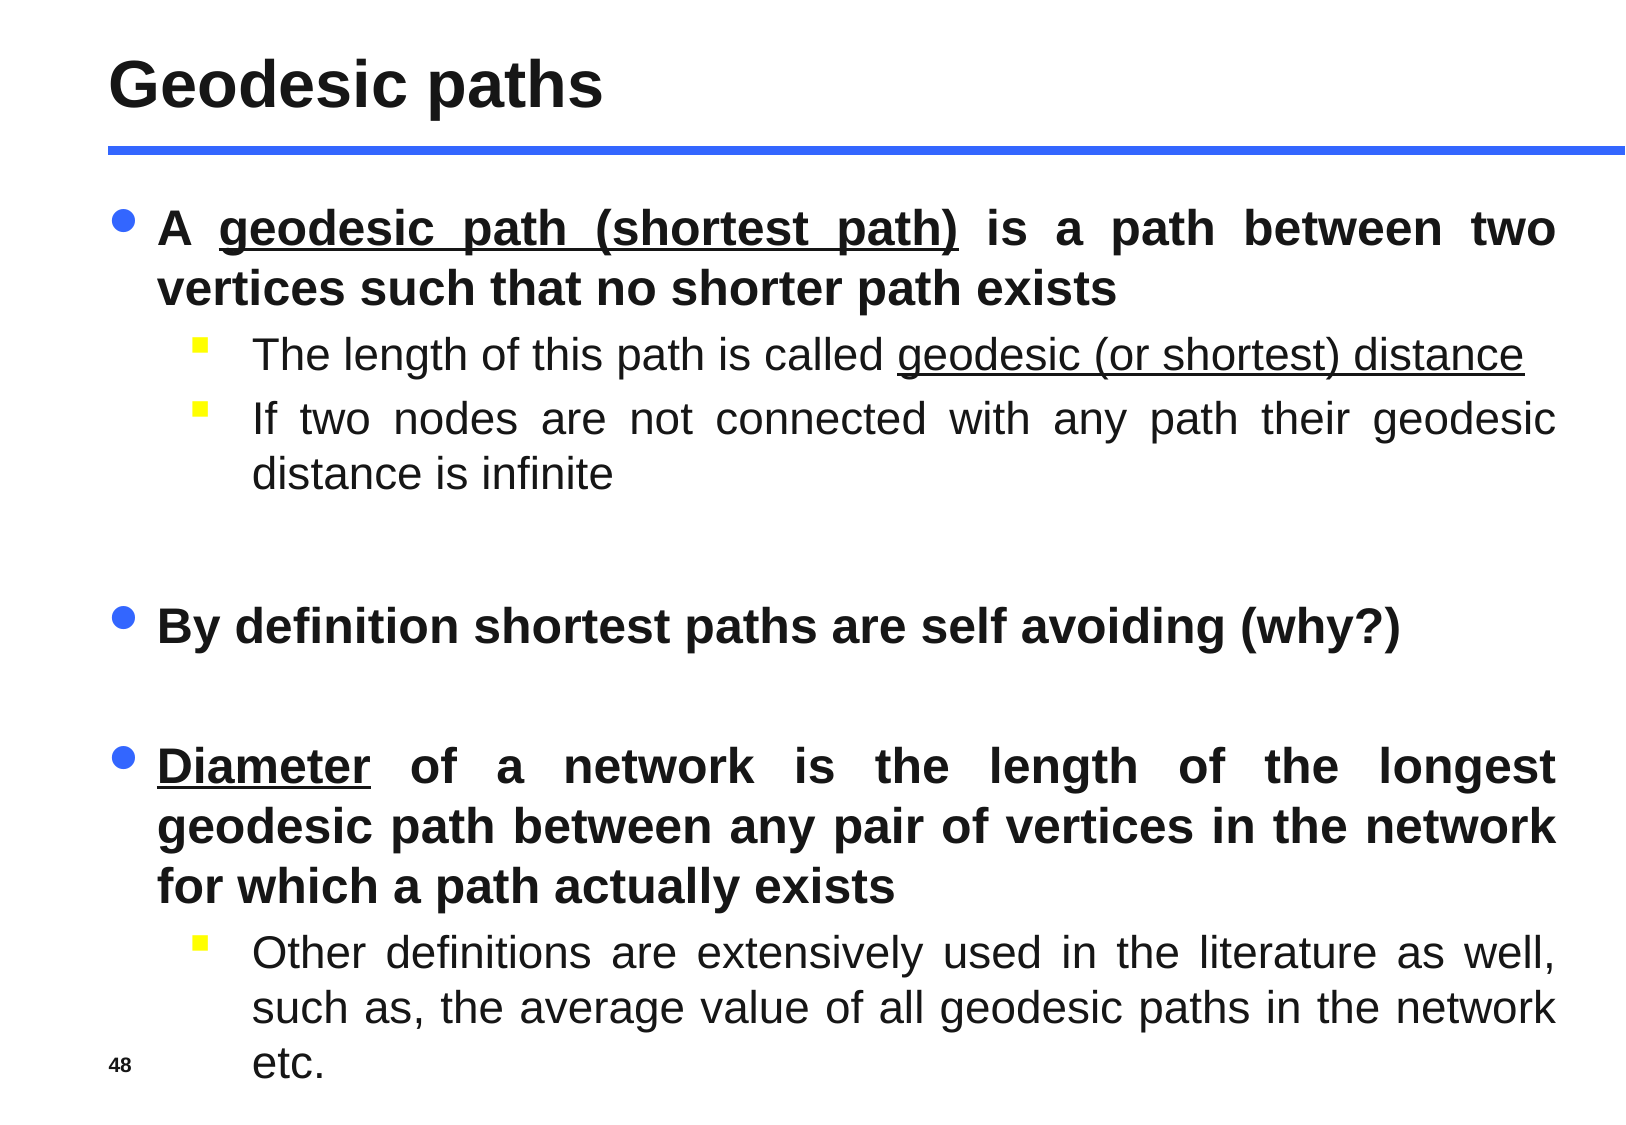

# Geodesic paths
A geodesic path (shortest path) is a path between two vertices such that no shorter path exists
The length of this path is called geodesic (or shortest) distance
If two nodes are not connected with any path their geodesic distance is infinite

By definition shortest paths are self avoiding (why?)

Diameter of a network is the length of the longest geodesic path between any pair of vertices in the network for which a path actually exists
Other definitions are extensively used in the literature as well, such as, the average value of all geodesic paths in the network etc.
48